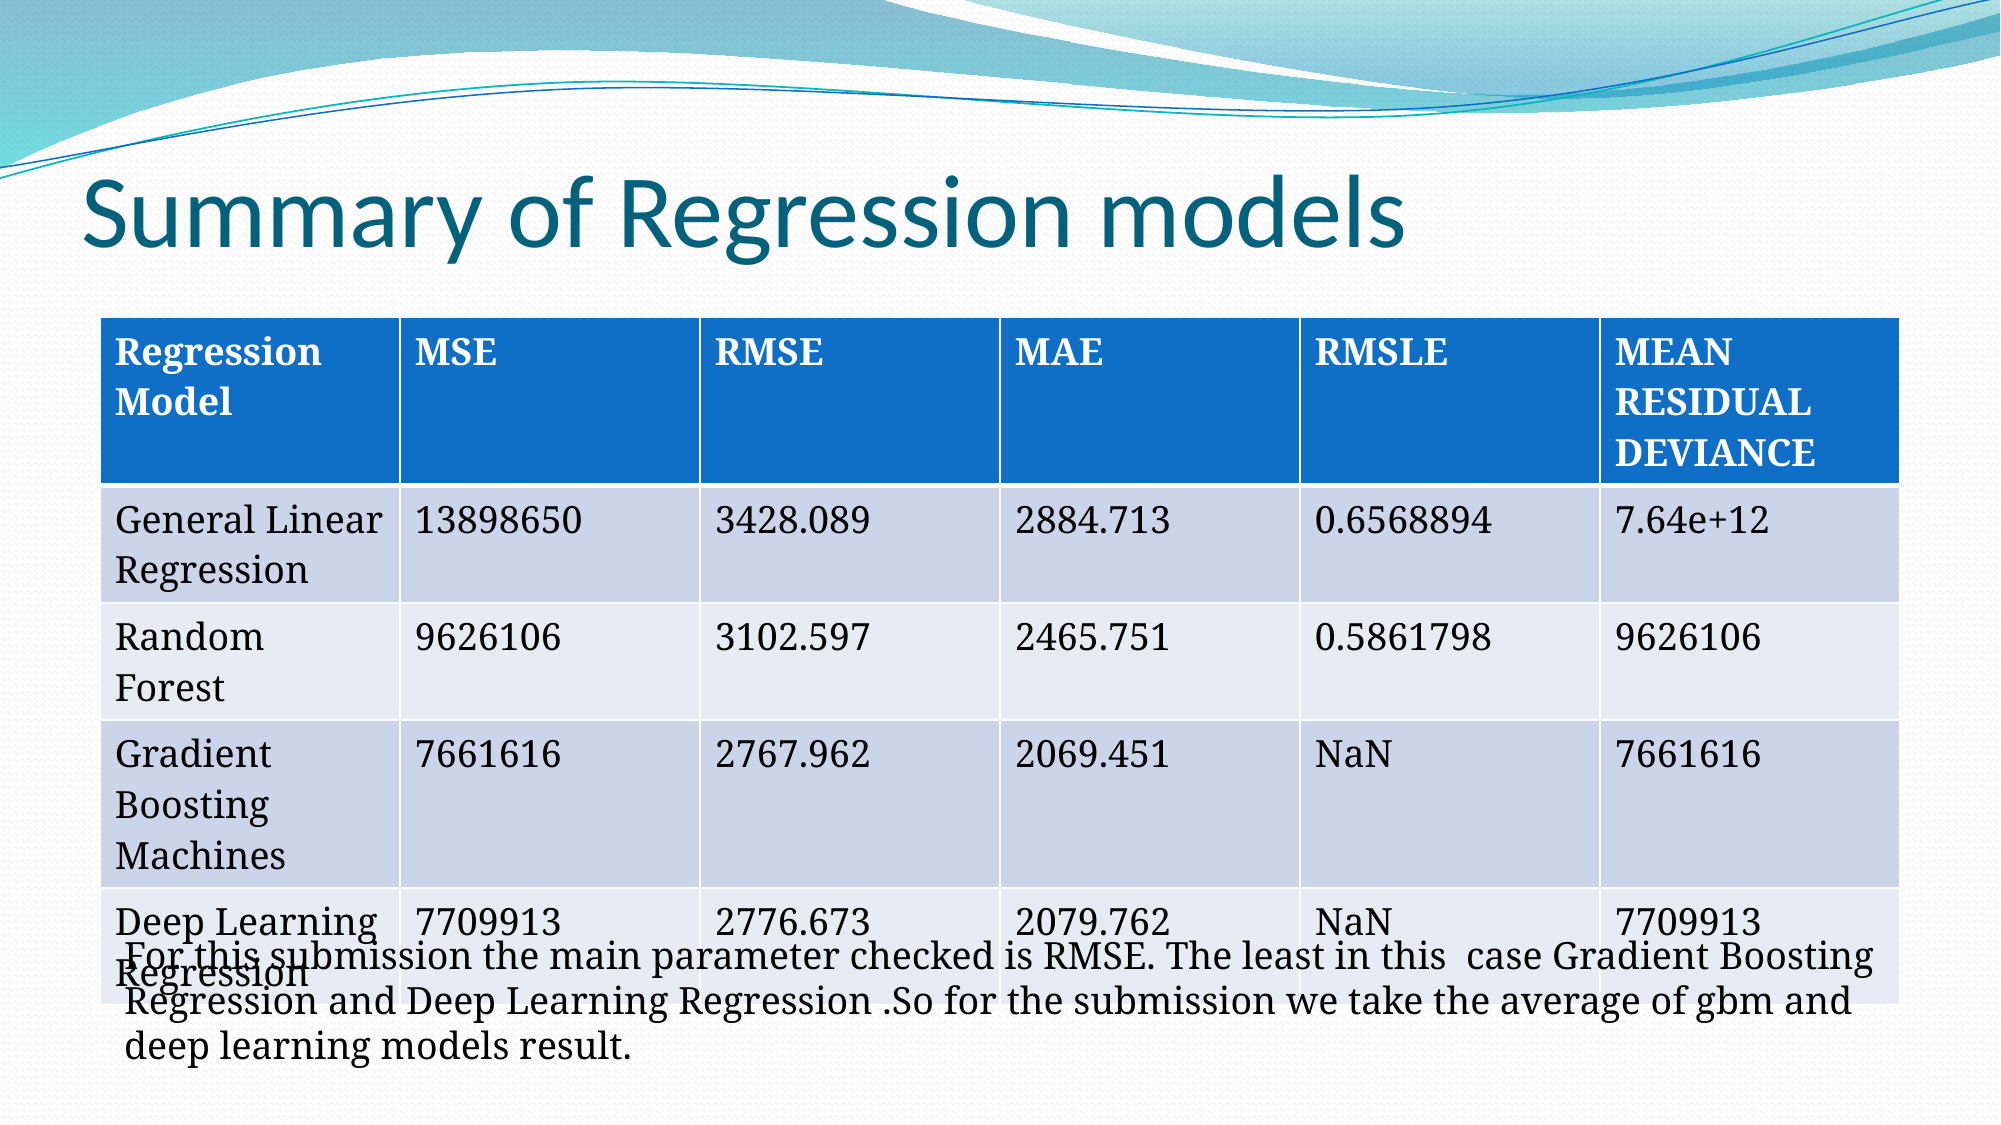

# Summary of Regression models
| Regression Model | MSE | RMSE | MAE | RMSLE | MEAN RESIDUAL DEVIANCE |
| --- | --- | --- | --- | --- | --- |
| General Linear Regression | 13898650 | 3428.089 | 2884.713 | 0.6568894 | 7.64e+12 |
| Random Forest | 9626106 | 3102.597 | 2465.751 | 0.5861798 | 9626106 |
| Gradient Boosting Machines | 7661616 | 2767.962 | 2069.451 | NaN | 7661616 |
| Deep Learning Regression | 7709913 | 2776.673 | 2079.762 | NaN | 7709913 |
For this submission the main parameter checked is RMSE. The least in this  case Gradient Boosting Regression and Deep Learning Regression .So for the submission we take the average of gbm and deep learning models result.